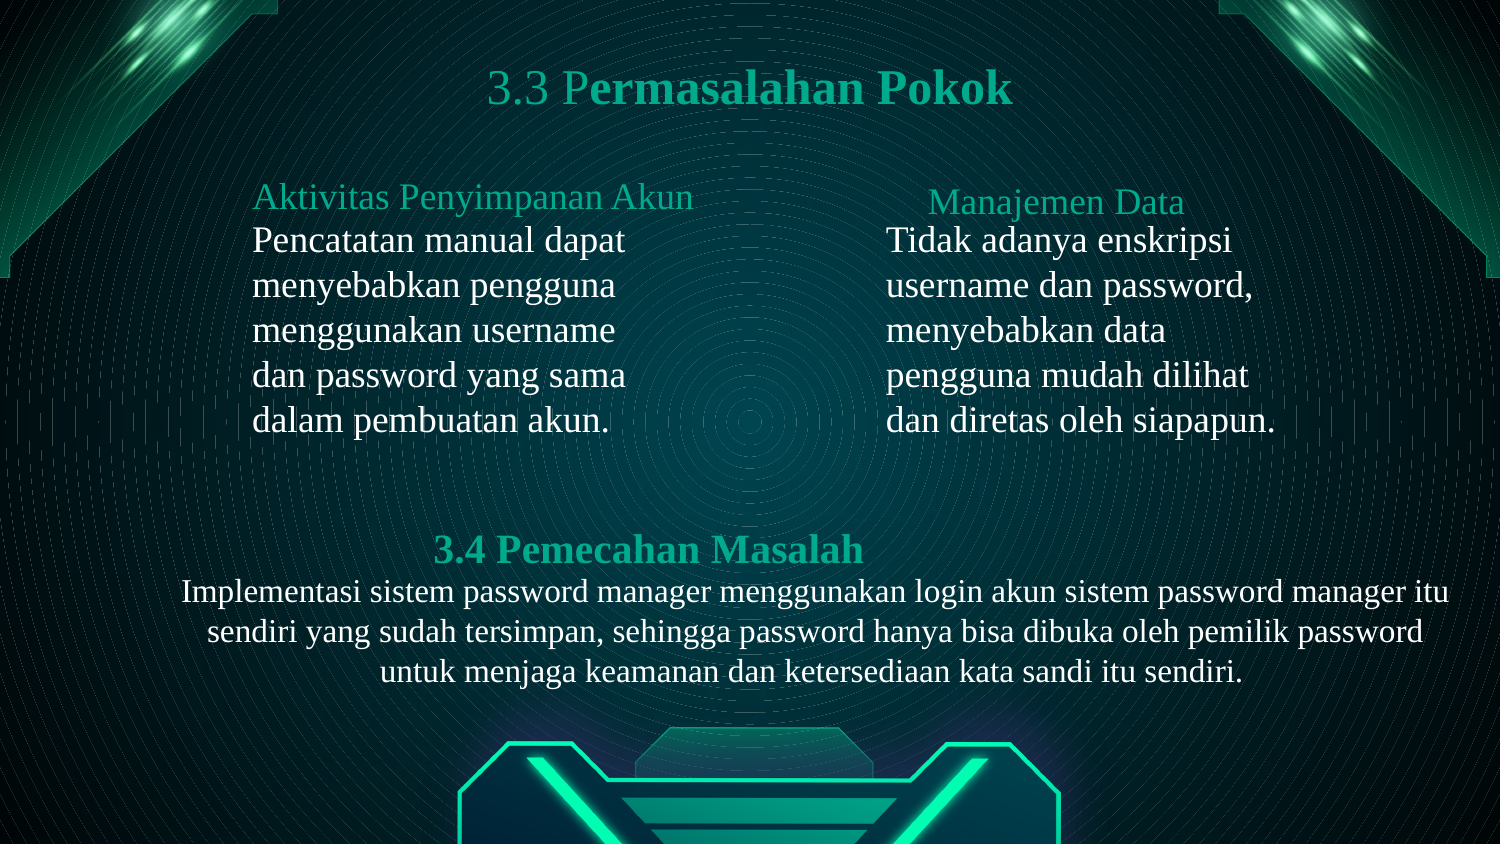

3.3 Permasalahan Pokok
Aktivitas Penyimpanan Akun
Manajemen Data
Tidak adanya enskripsi username dan password, menyebabkan data pengguna mudah dilihat dan diretas oleh siapapun.
Pencatatan manual dapat menyebabkan pengguna menggunakan username dan password yang sama dalam pembuatan akun.
3.4 Pemecahan Masalah
Implementasi sistem password manager menggunakan login akun sistem password manager itu sendiri yang sudah tersimpan, sehingga password hanya bisa dibuka oleh pemilik password untuk menjaga keamanan dan ketersediaan kata sandi itu sendiri.